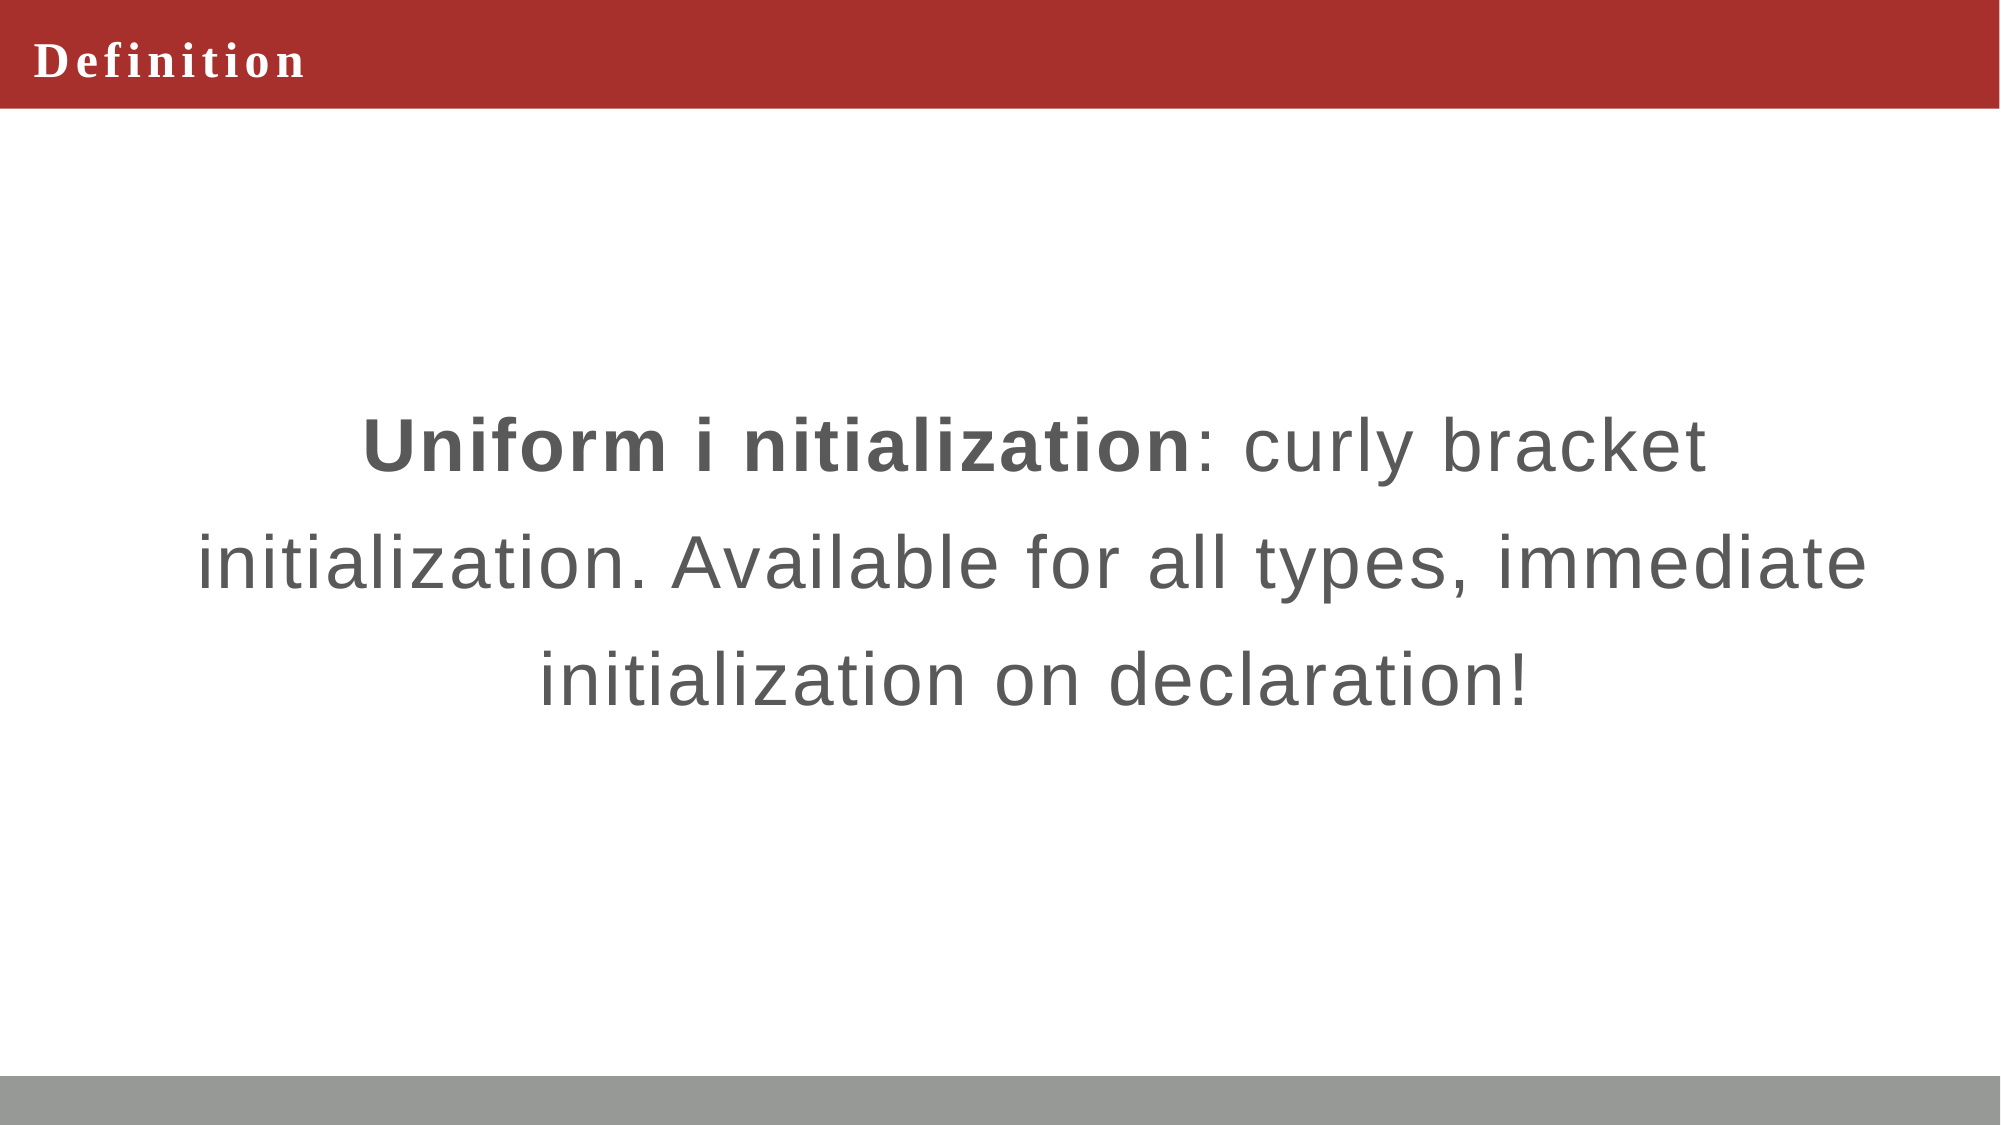

# Definition
Uniform i nitialization: curly bracket initialization. Available for all types, immediate initialization on declaration!
7